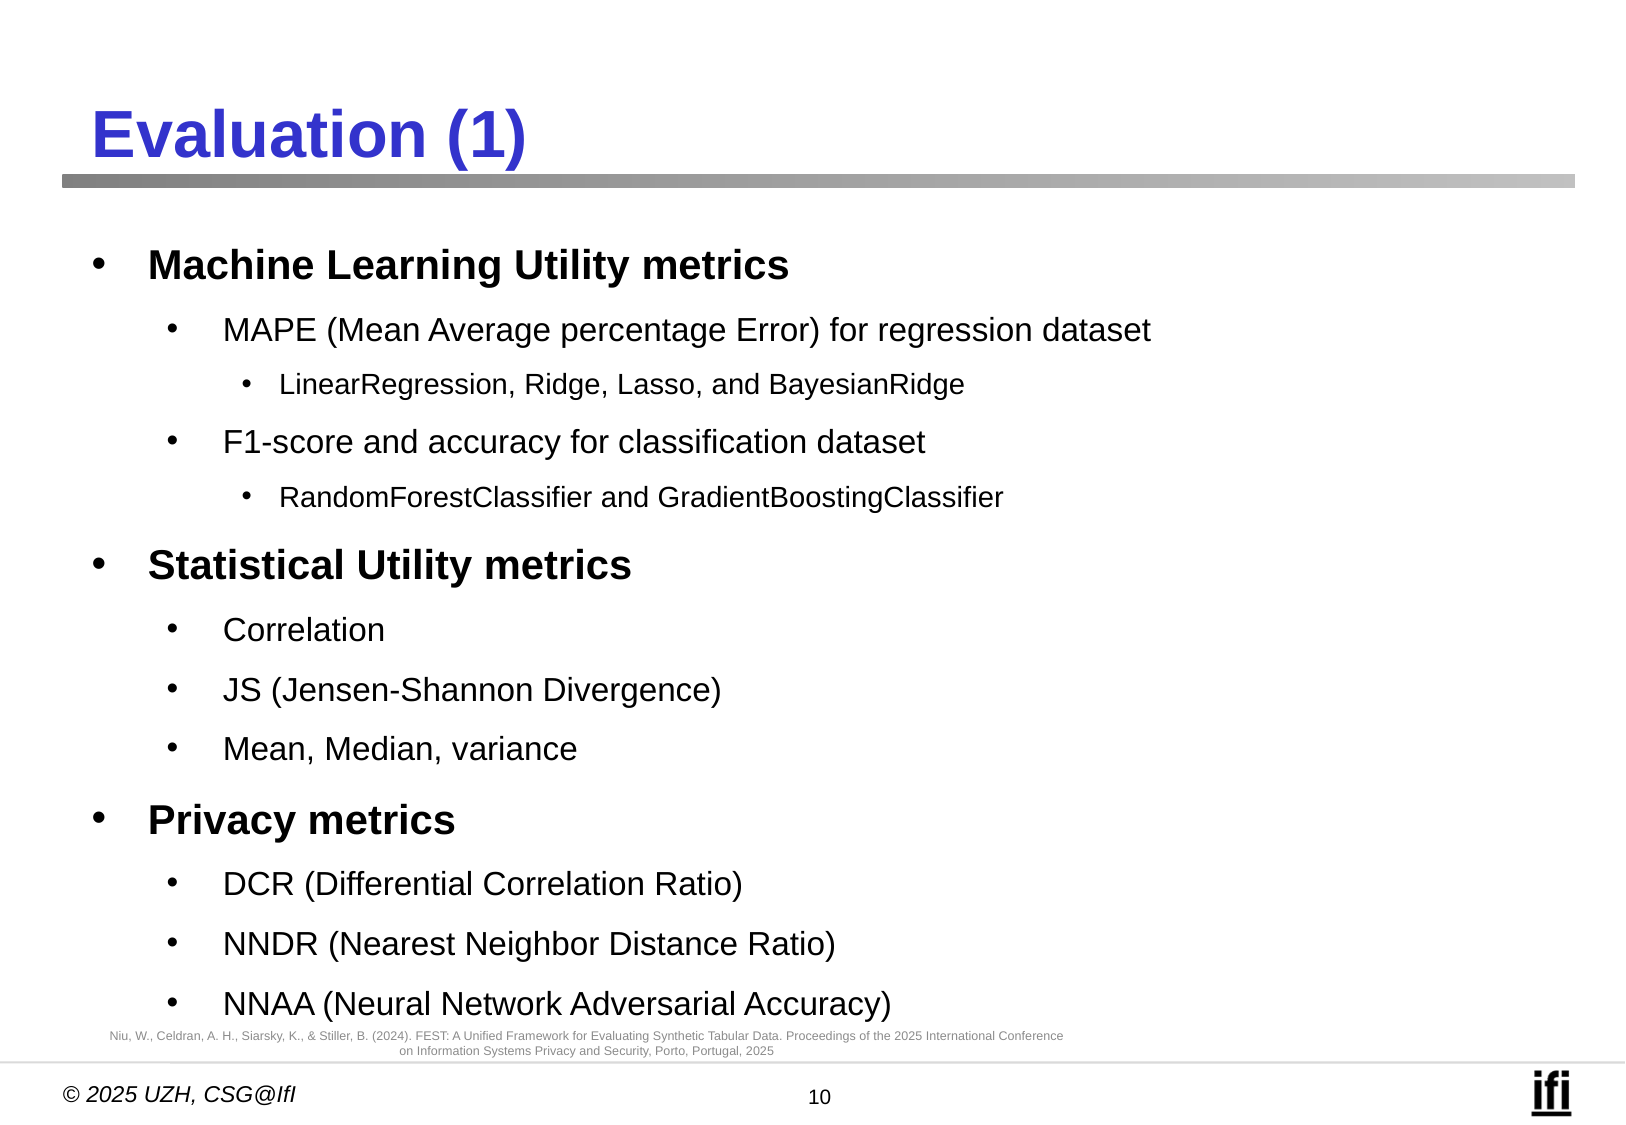

Evaluation (1)

Machine Learning Utility metrics
MAPE (Mean Average percentage Error) for regression dataset
LinearRegression, Ridge, Lasso, and BayesianRidge
F1-score and accuracy for classification dataset
RandomForestClassifier and GradientBoostingClassifier
Statistical Utility metrics
Correlation
JS (Jensen-Shannon Divergence)
Mean, Median, variance
Privacy metrics
DCR (Differential Correlation Ratio)
NNDR (Nearest Neighbor Distance Ratio)
NNAA (Neural Network Adversarial Accuracy)
Niu, W., Celdran, A. H., Siarsky, K., & Stiller, B. (2024). FEST: A Unified Framework for Evaluating Synthetic Tabular Data. Proceedings of the 2025 International Conference on Information Systems Privacy and Security, Porto, Portugal, 2025